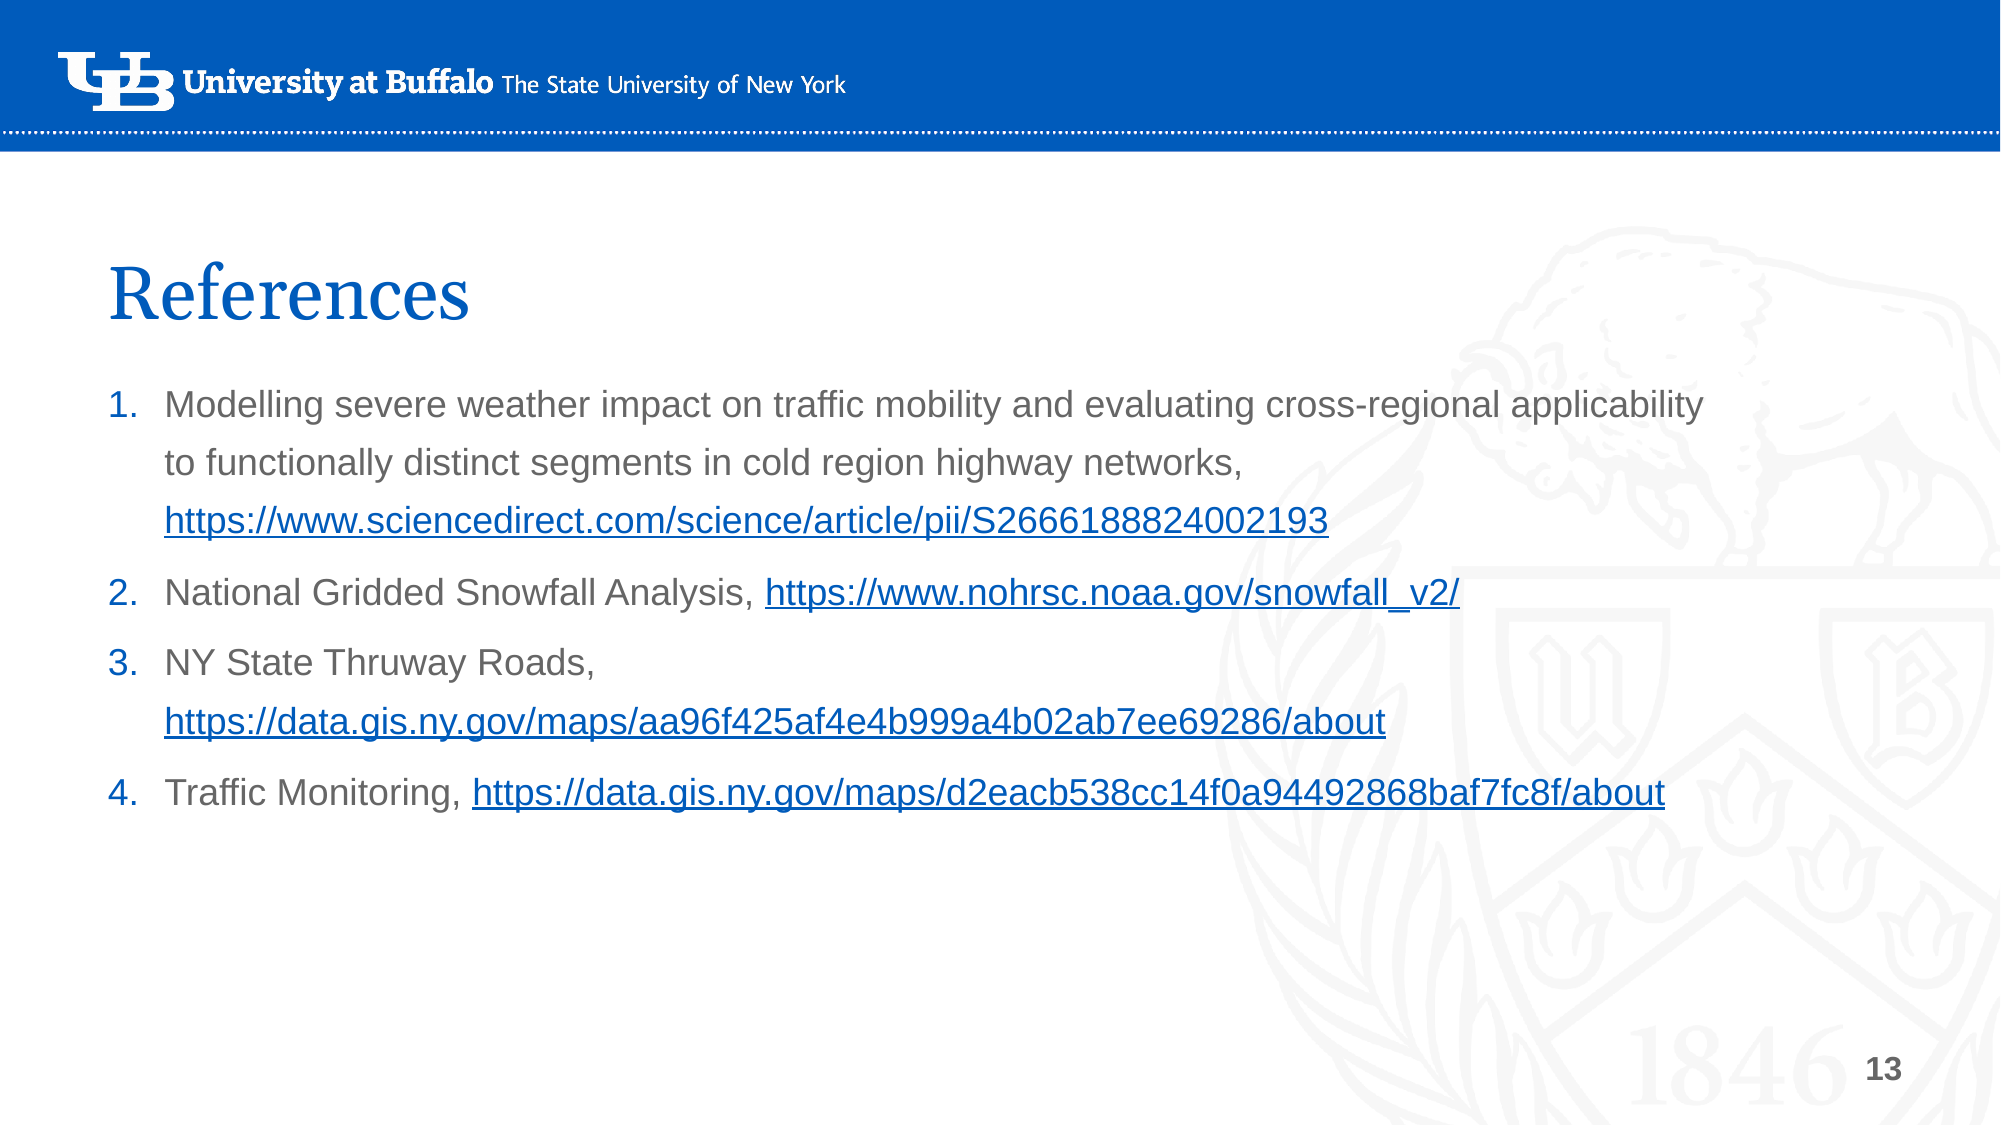

# References
Modelling severe weather impact on traffic mobility and evaluating cross-regional applicability to functionally distinct segments in cold region highway networks, https://www.sciencedirect.com/science/article/pii/S2666188824002193
National Gridded Snowfall Analysis, https://www.nohrsc.noaa.gov/snowfall_v2/
NY State Thruway Roads, https://data.gis.ny.gov/maps/aa96f425af4e4b999a4b02ab7ee69286/about
Traffic Monitoring, https://data.gis.ny.gov/maps/d2eacb538cc14f0a94492868baf7fc8f/about

13